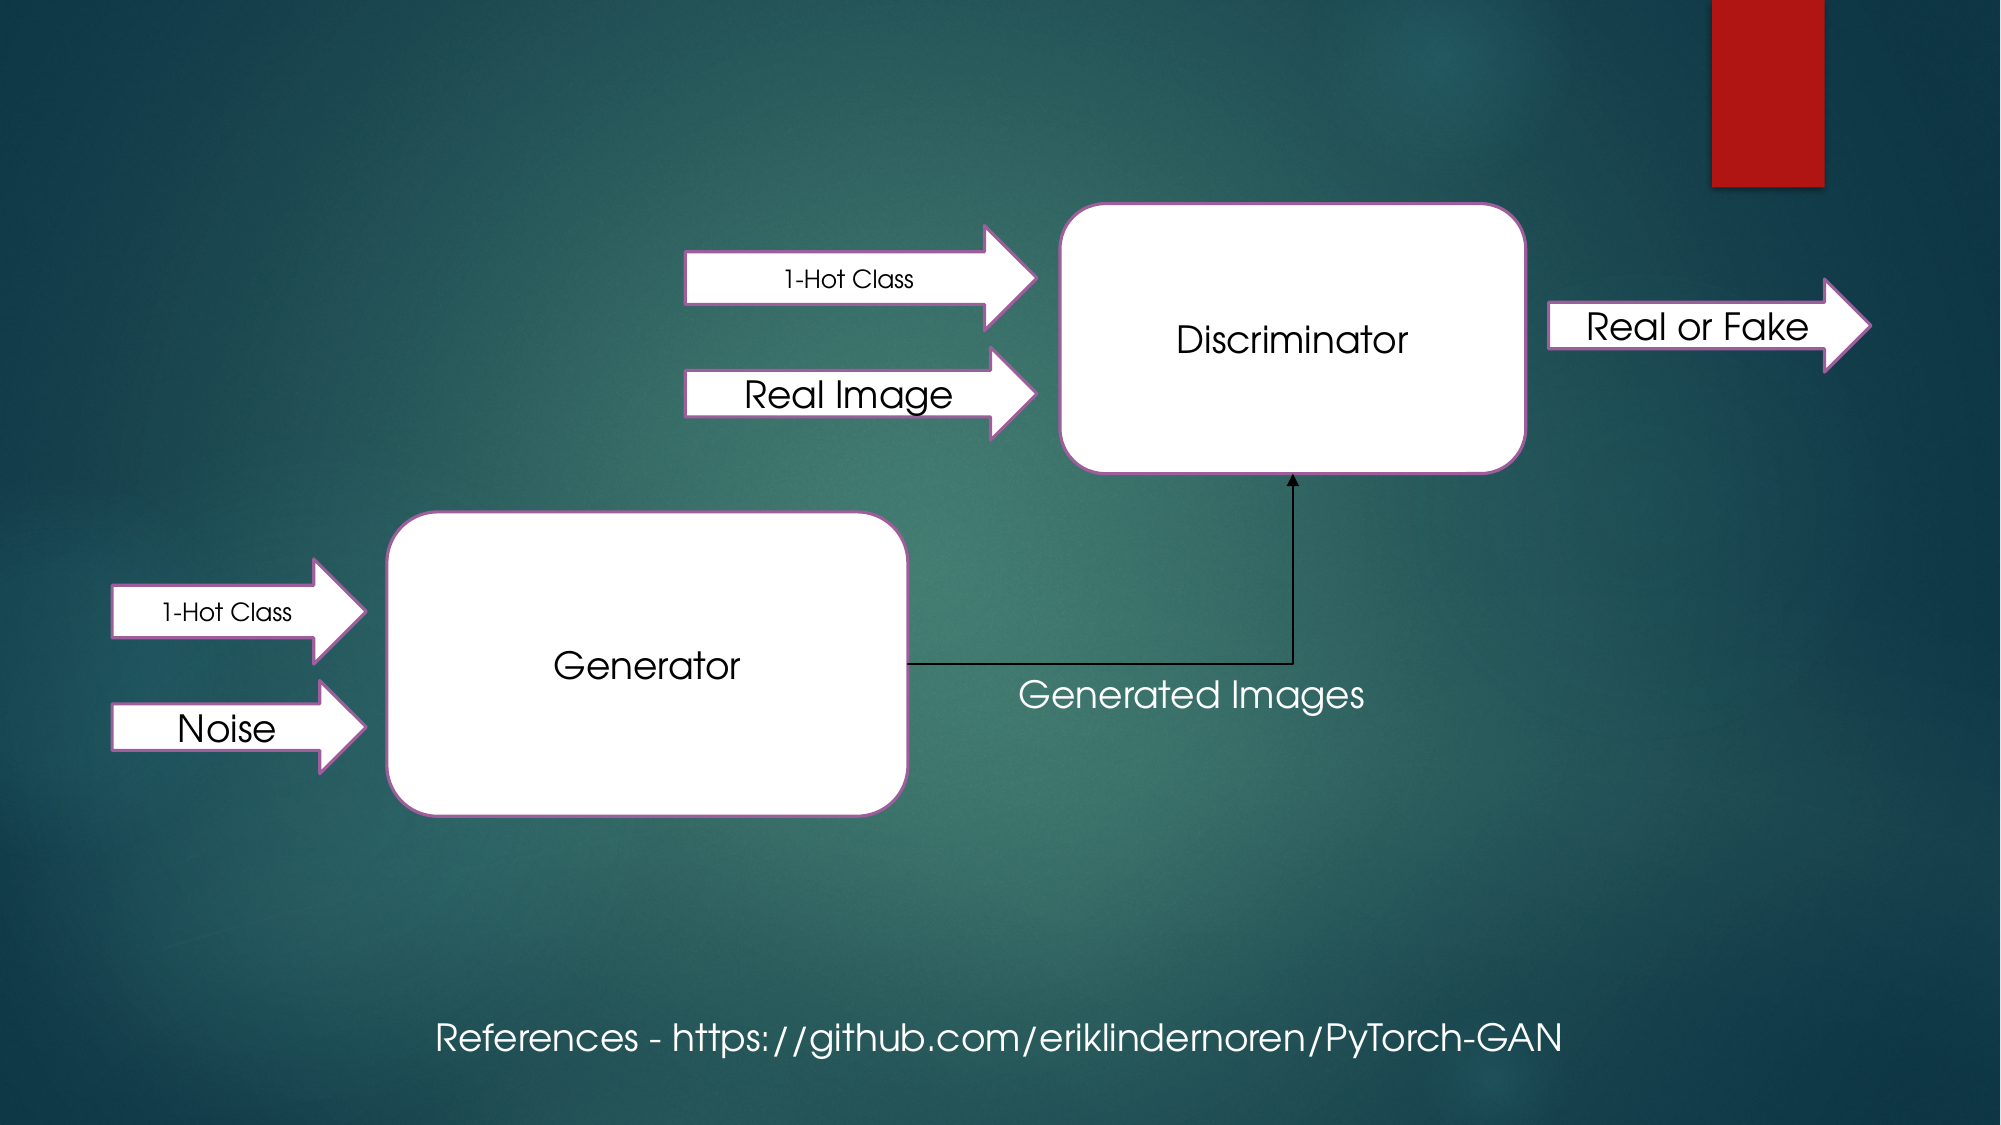

Discriminator
1-Hot Class
Real or Fake
Real Image
Generator
1-Hot Class
Generated Images
Noise
References - https://github.com/eriklindernoren/PyTorch-GAN